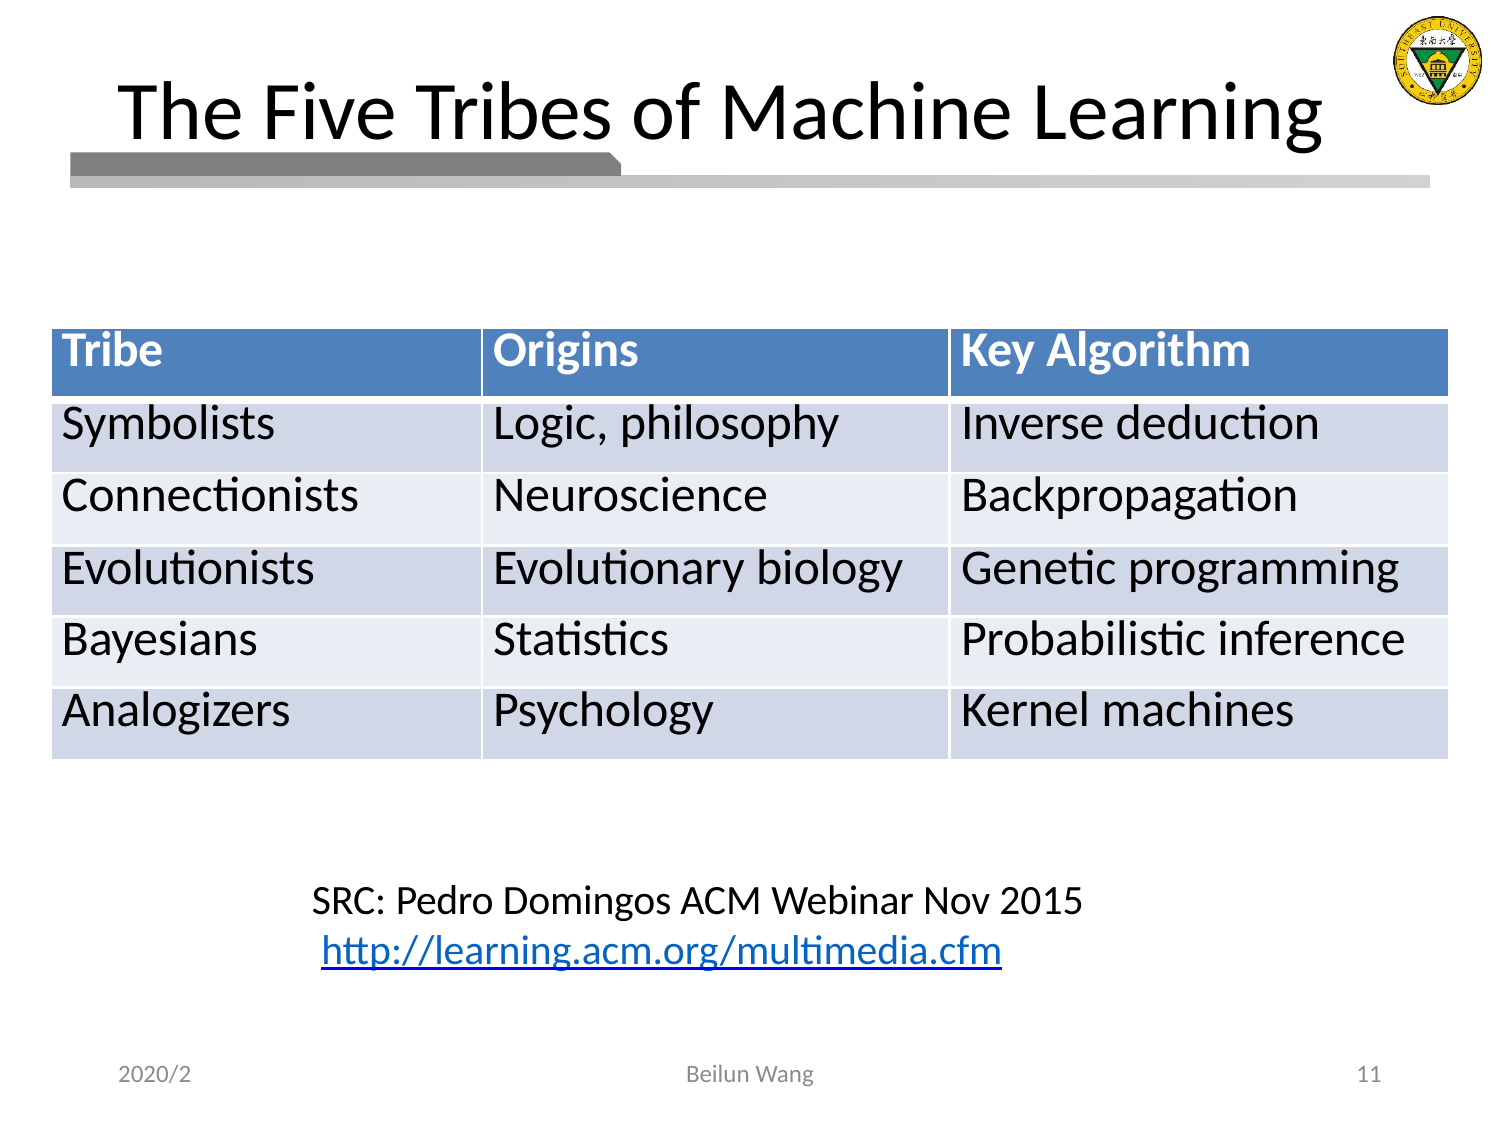

# The Five Tribes of Machine Learning
| Tribe | Origins | Key Algorithm |
| --- | --- | --- |
| Symbolists | Logic, philosophy | Inverse deduction |
| Connectionists | Neuroscience | Backpropagation |
| Evolutionists | Evolutionary biology | Genetic programming |
| Bayesians | Statistics | Probabilistic inference |
| Analogizers | Psychology | Kernel machines |
SRC: Pedro Domingos ACM Webinar Nov 2015  http://learning.acm.org/multimedia.cfm
2020/2
Beilun Wang
11